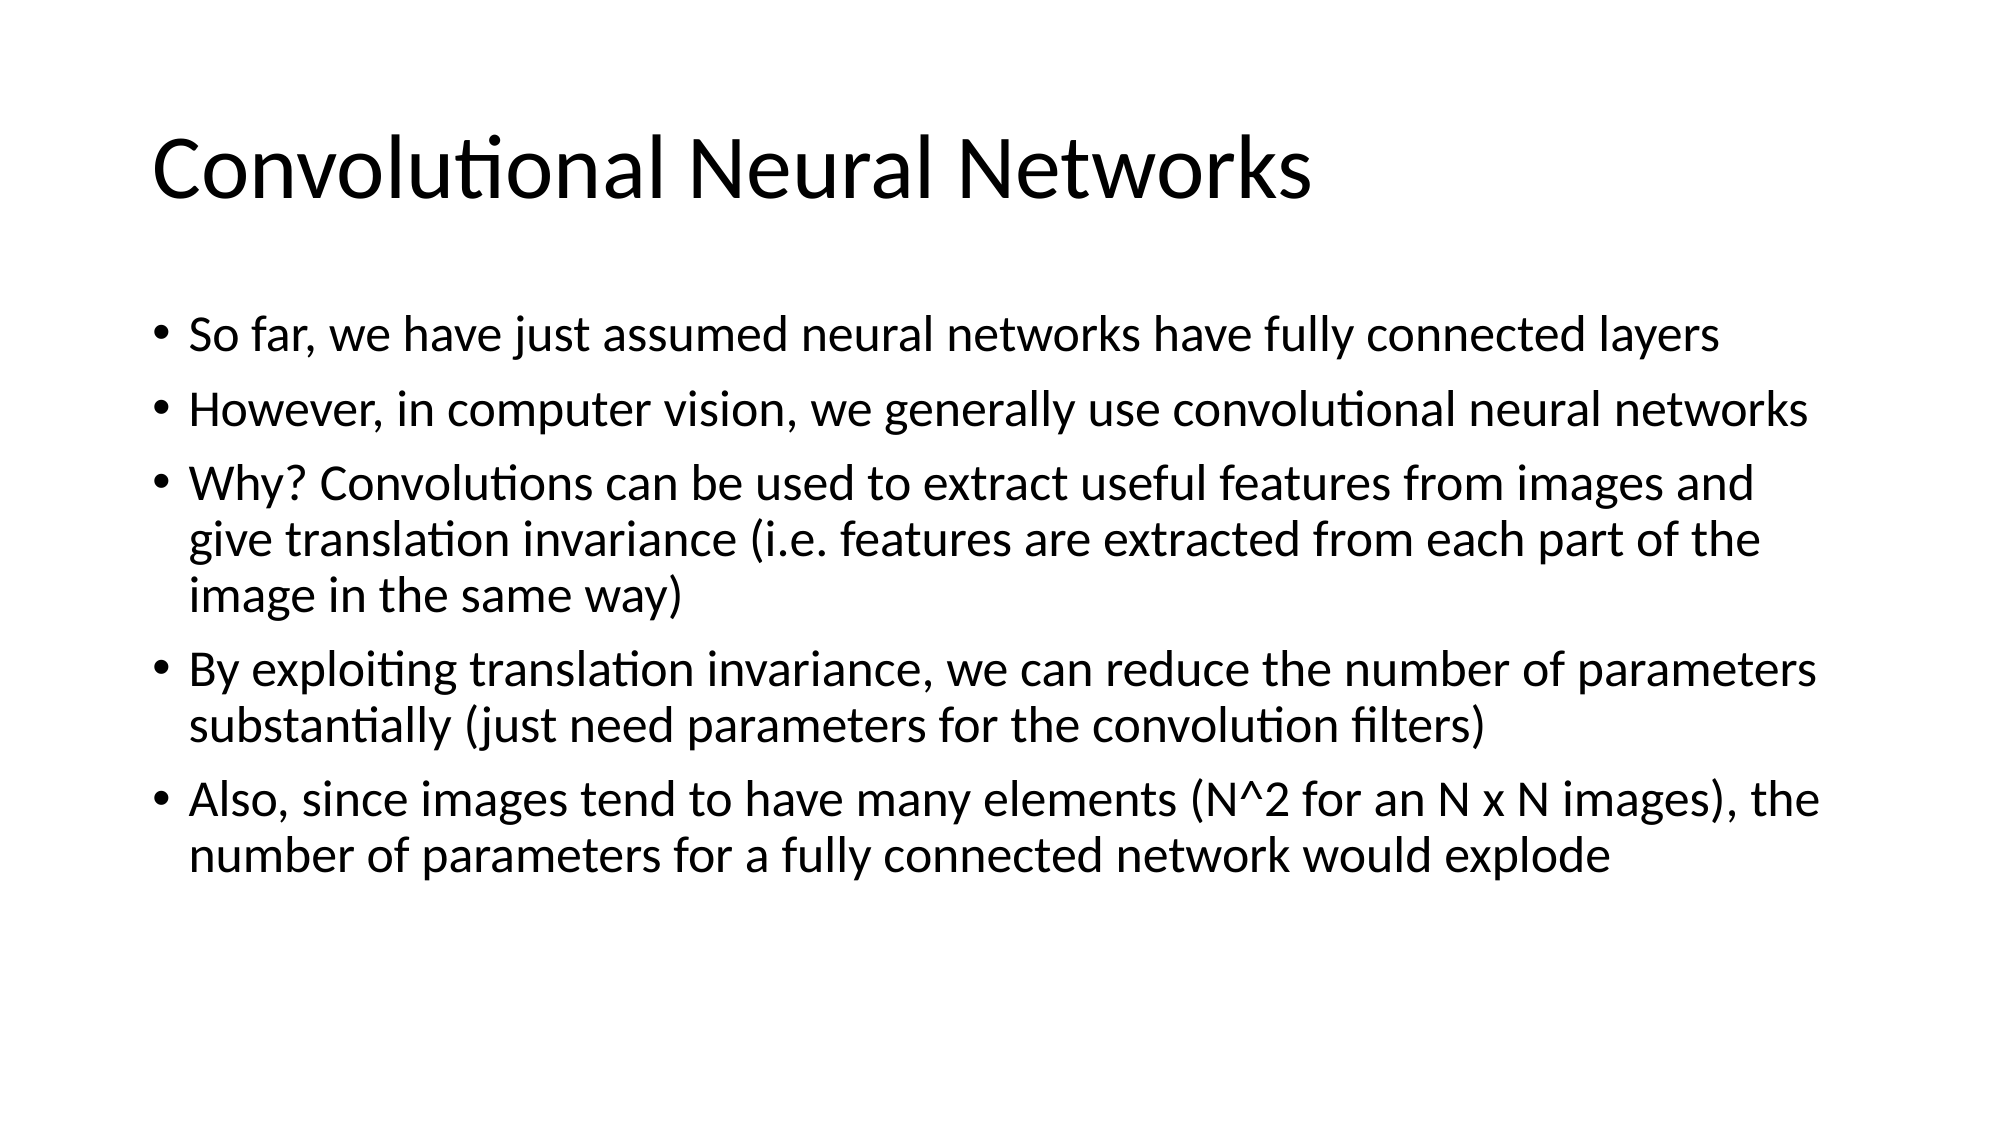

# Convolutional Neural Networks
So far, we have just assumed neural networks have fully connected layers
However, in computer vision, we generally use convolutional neural networks
Why? Convolutions can be used to extract useful features from images and give translation invariance (i.e. features are extracted from each part of the image in the same way)
By exploiting translation invariance, we can reduce the number of parameters substantially (just need parameters for the convolution filters)
Also, since images tend to have many elements (N^2 for an N x N images), the number of parameters for a fully connected network would explode